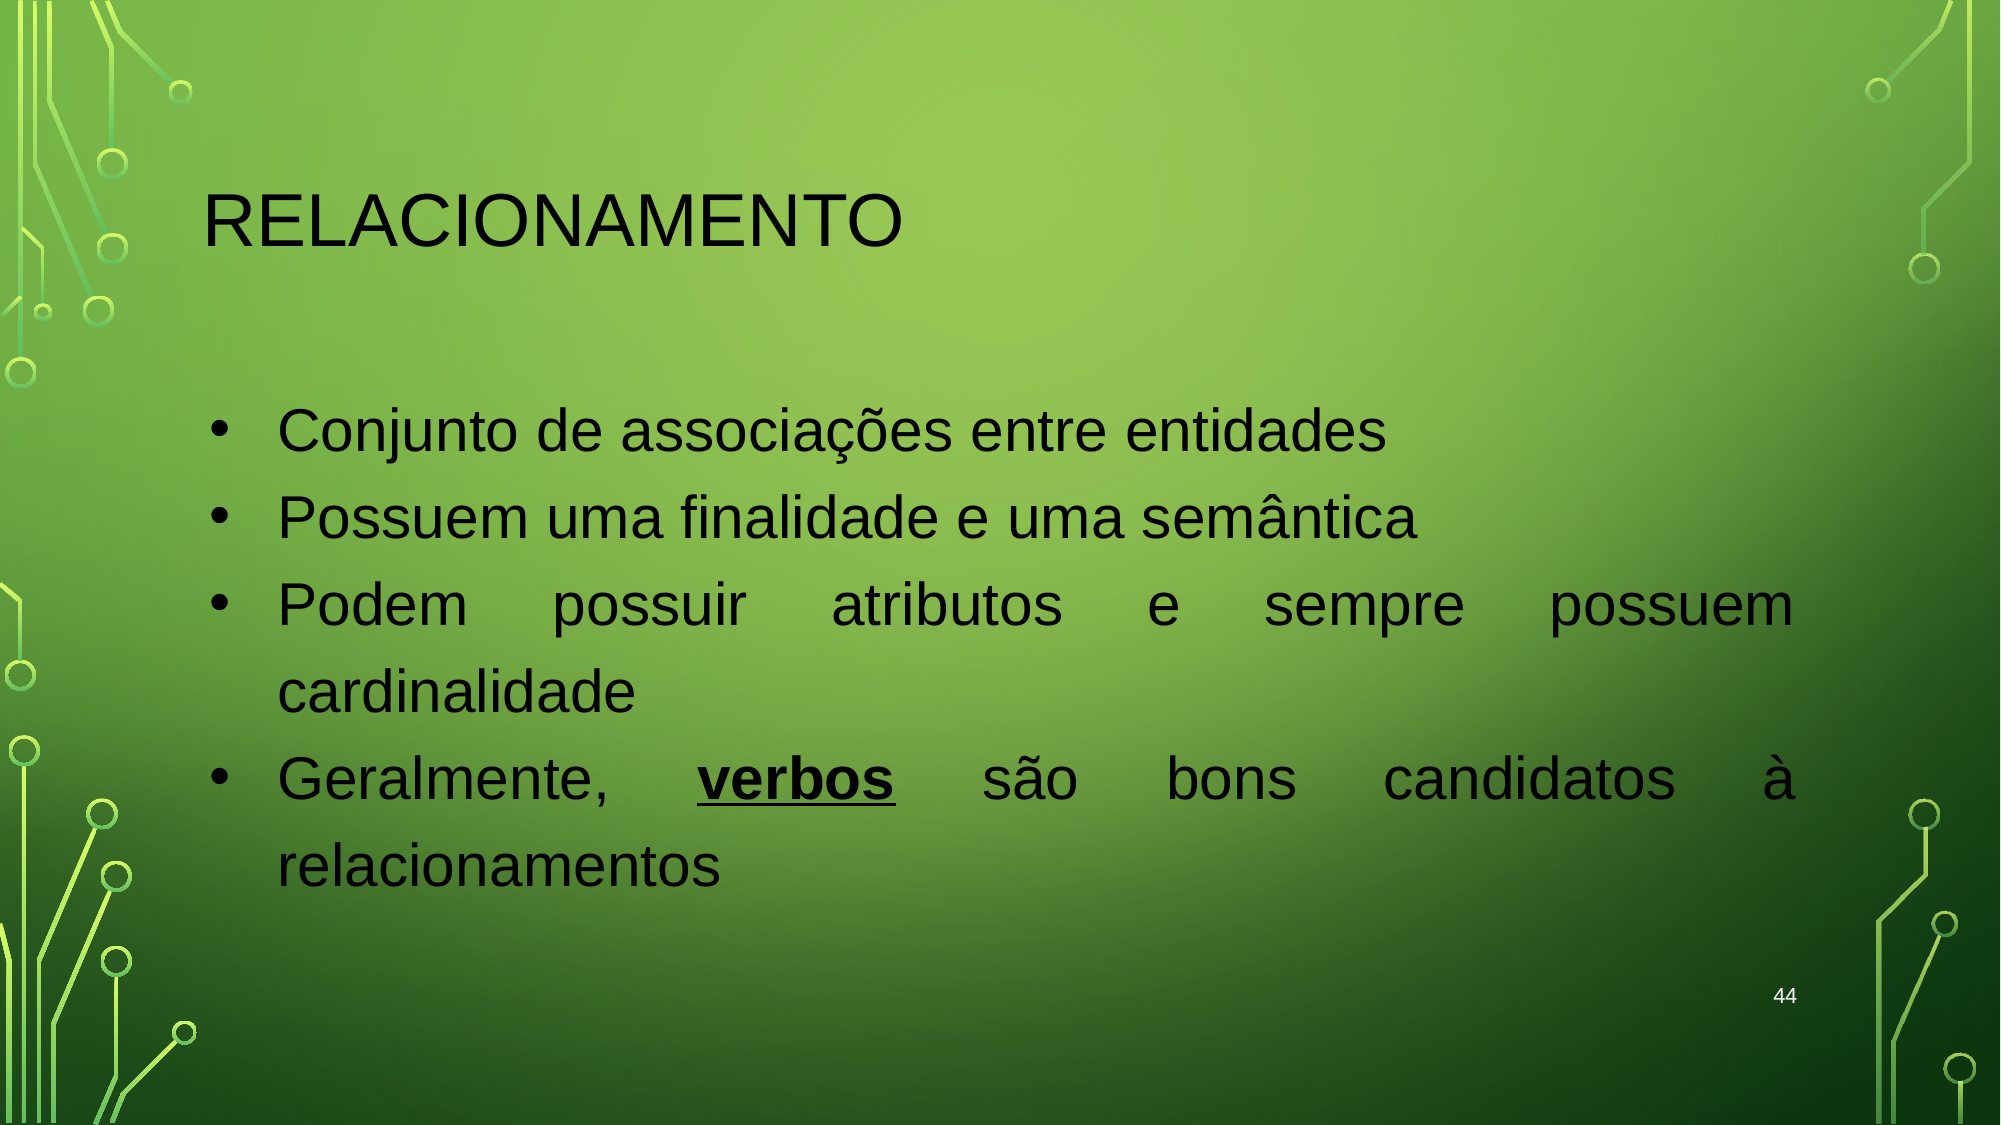

# RELACIONAMENTO
Conjunto de associações entre entidades
Possuem uma finalidade e uma semântica
Podem possuir atributos e sempre possuem cardinalidade
Geralmente, verbos são bons candidatos à relacionamentos
44